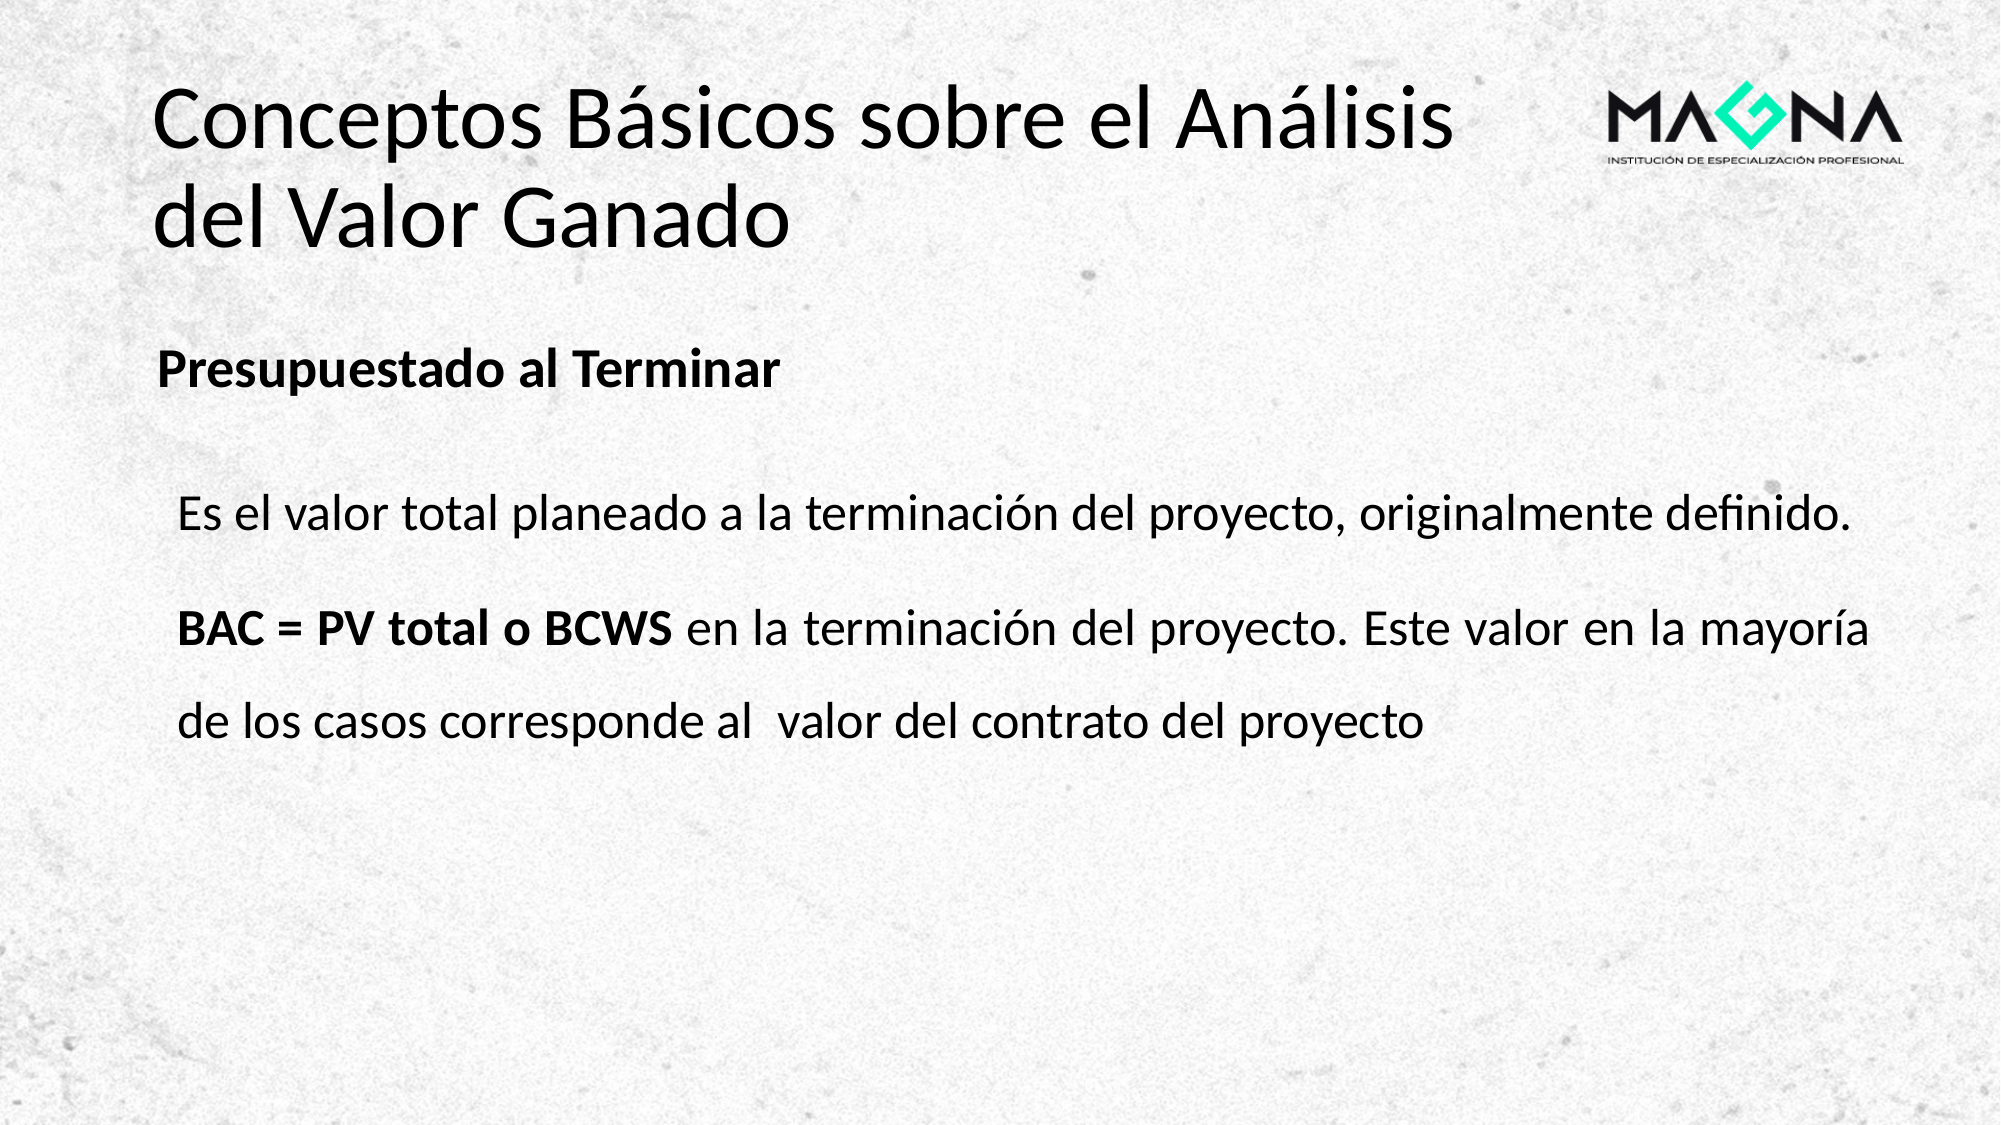

# Conceptos Básicos sobre el Análisis del Valor Ganado
Presupuestado al Terminar
Es el valor total planeado a la terminación del proyecto, originalmente definido.
BAC = PV total o BCWS en la terminación del proyecto. Este valor en la mayoría de los casos corresponde al  valor del contrato del proyecto